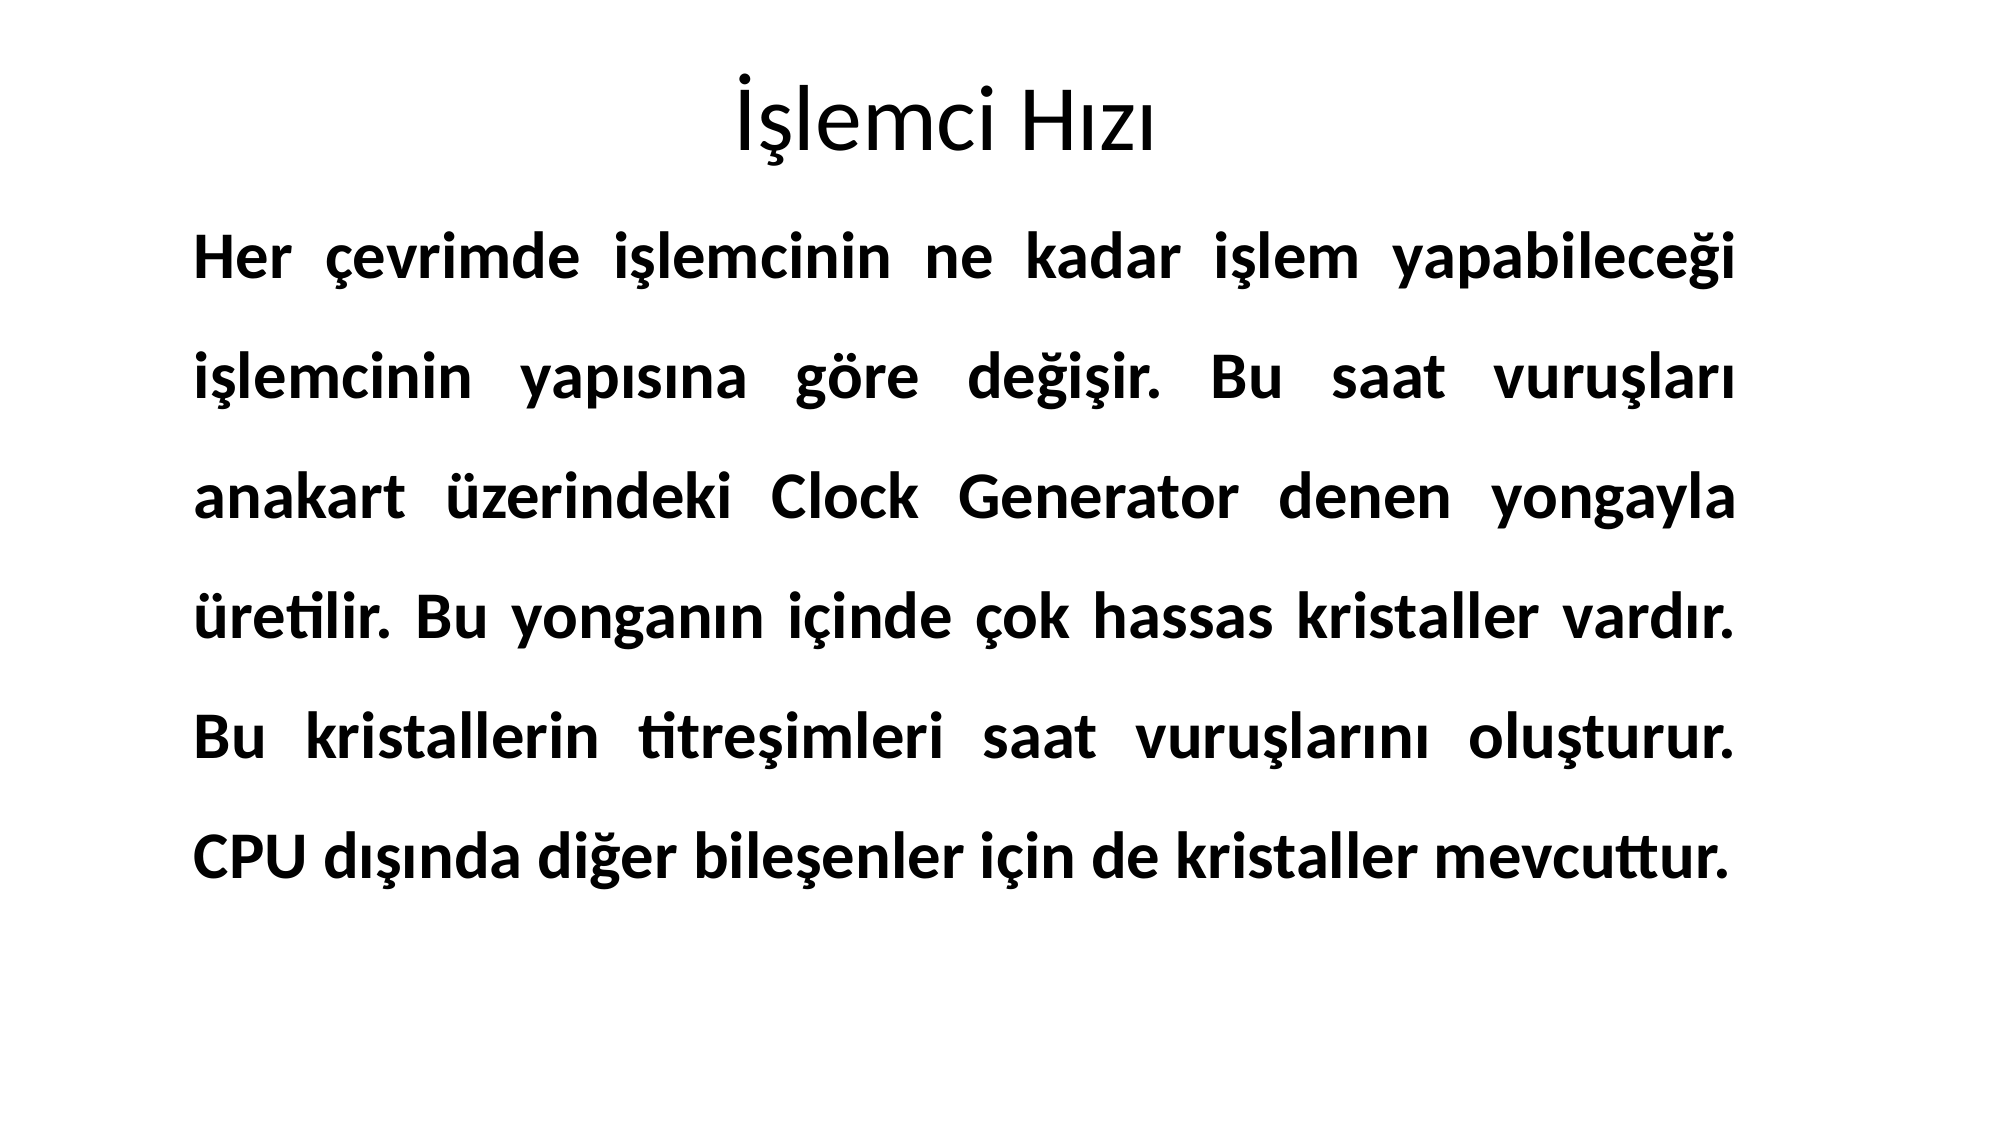

# İşlemci Hızı
Her çevrimde işlemcinin ne kadar işlem yapabileceği işlemcinin yapısına göre değişir. Bu saat vuruşları anakart üzerindeki Clock Generator denen yongayla üretilir. Bu yonganın içinde çok hassas kristaller vardır. Bu kristallerin titreşimleri saat vuruşlarını oluşturur. CPU dışında diğer bileşenler için de kristaller mevcuttur.